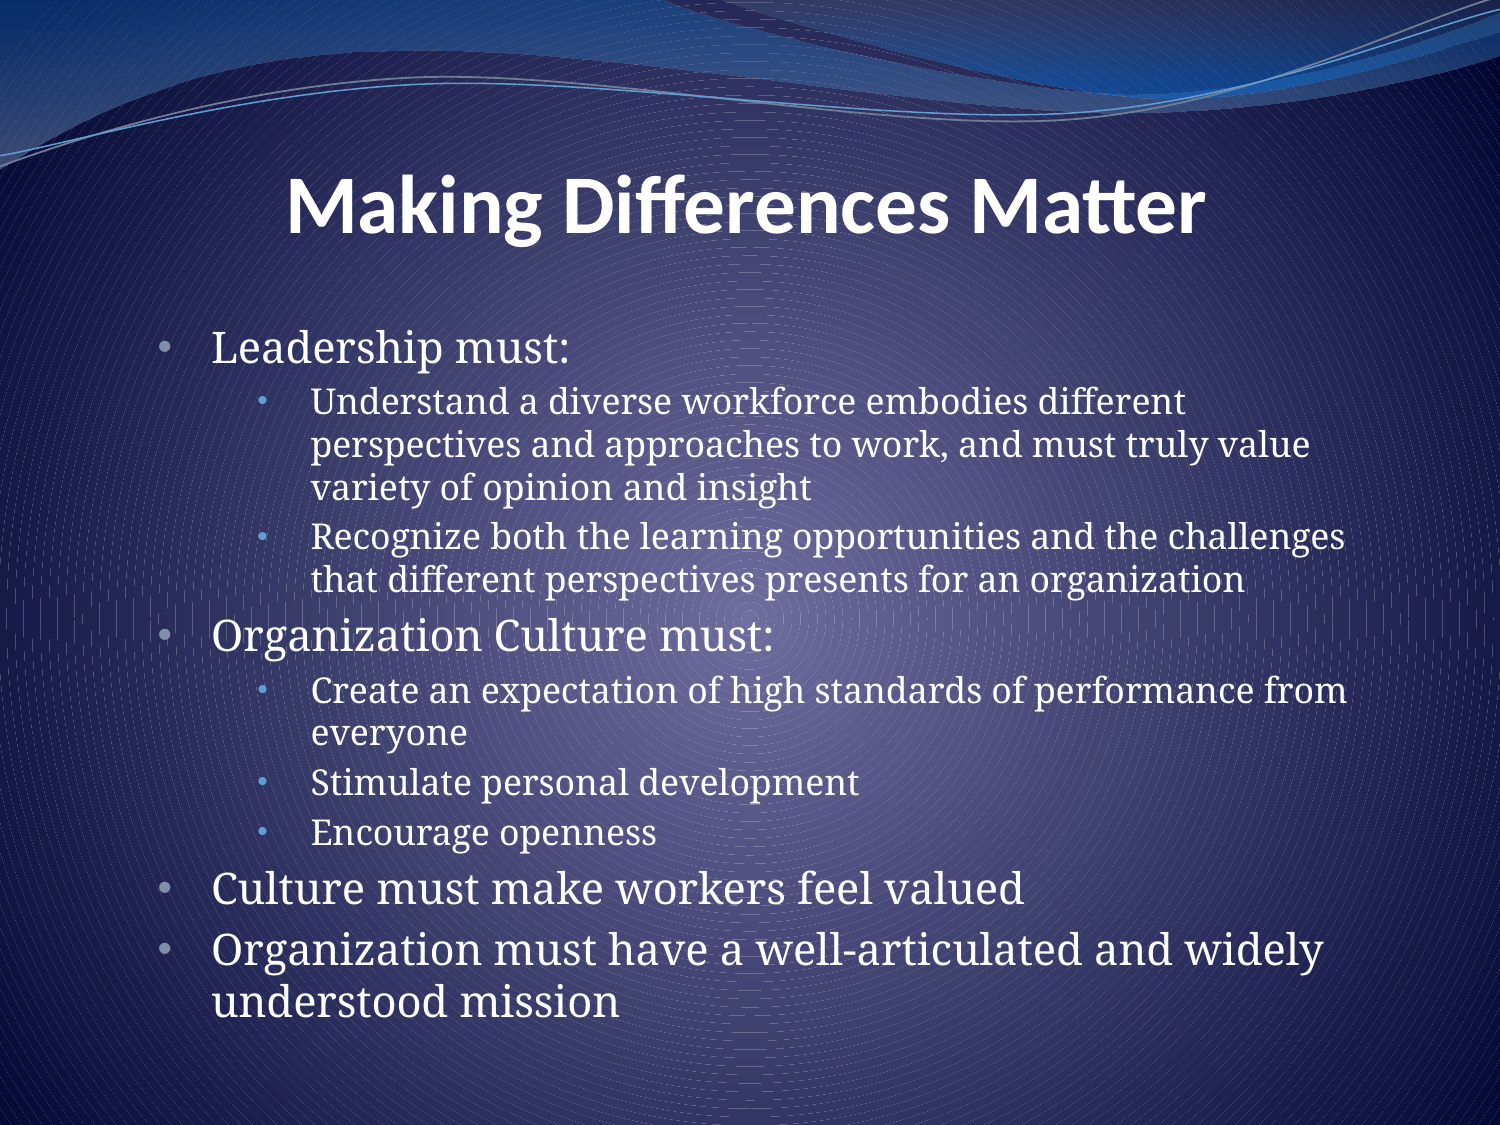

# Making Differences Matter
Leadership must:
Understand a diverse workforce embodies different perspectives and approaches to work, and must truly value variety of opinion and insight
Recognize both the learning opportunities and the challenges that different perspectives presents for an organization
Organization Culture must:
Create an expectation of high standards of performance from everyone
Stimulate personal development
Encourage openness
Culture must make workers feel valued
Organization must have a well-articulated and widely understood mission